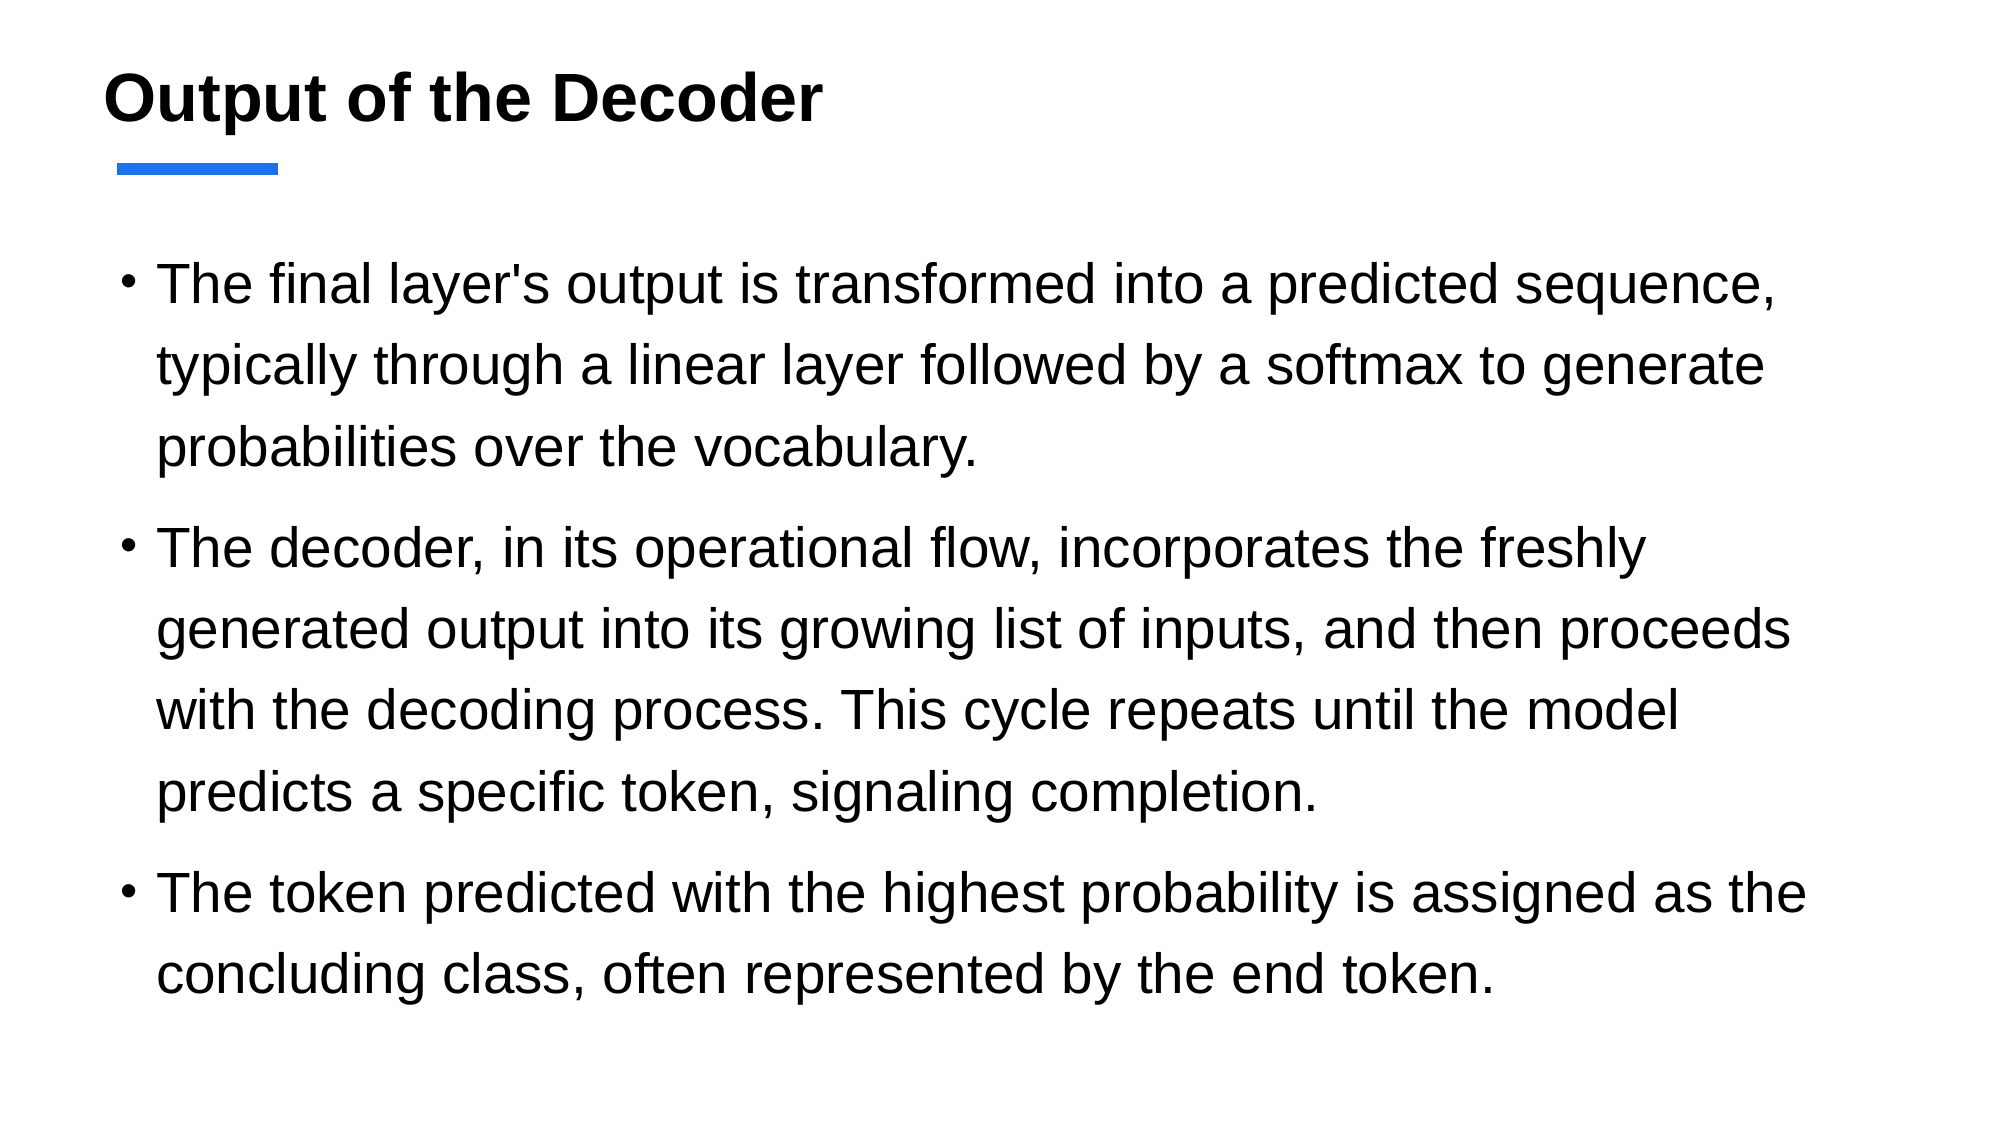

# Output of the Decoder
The final layer's output is transformed into a predicted sequence, typically through a linear layer followed by a softmax to generate probabilities over the vocabulary.
The decoder, in its operational flow, incorporates the freshly generated output into its growing list of inputs, and then proceeds with the decoding process. This cycle repeats until the model predicts a specific token, signaling completion.
The token predicted with the highest probability is assigned as the concluding class, often represented by the end token.